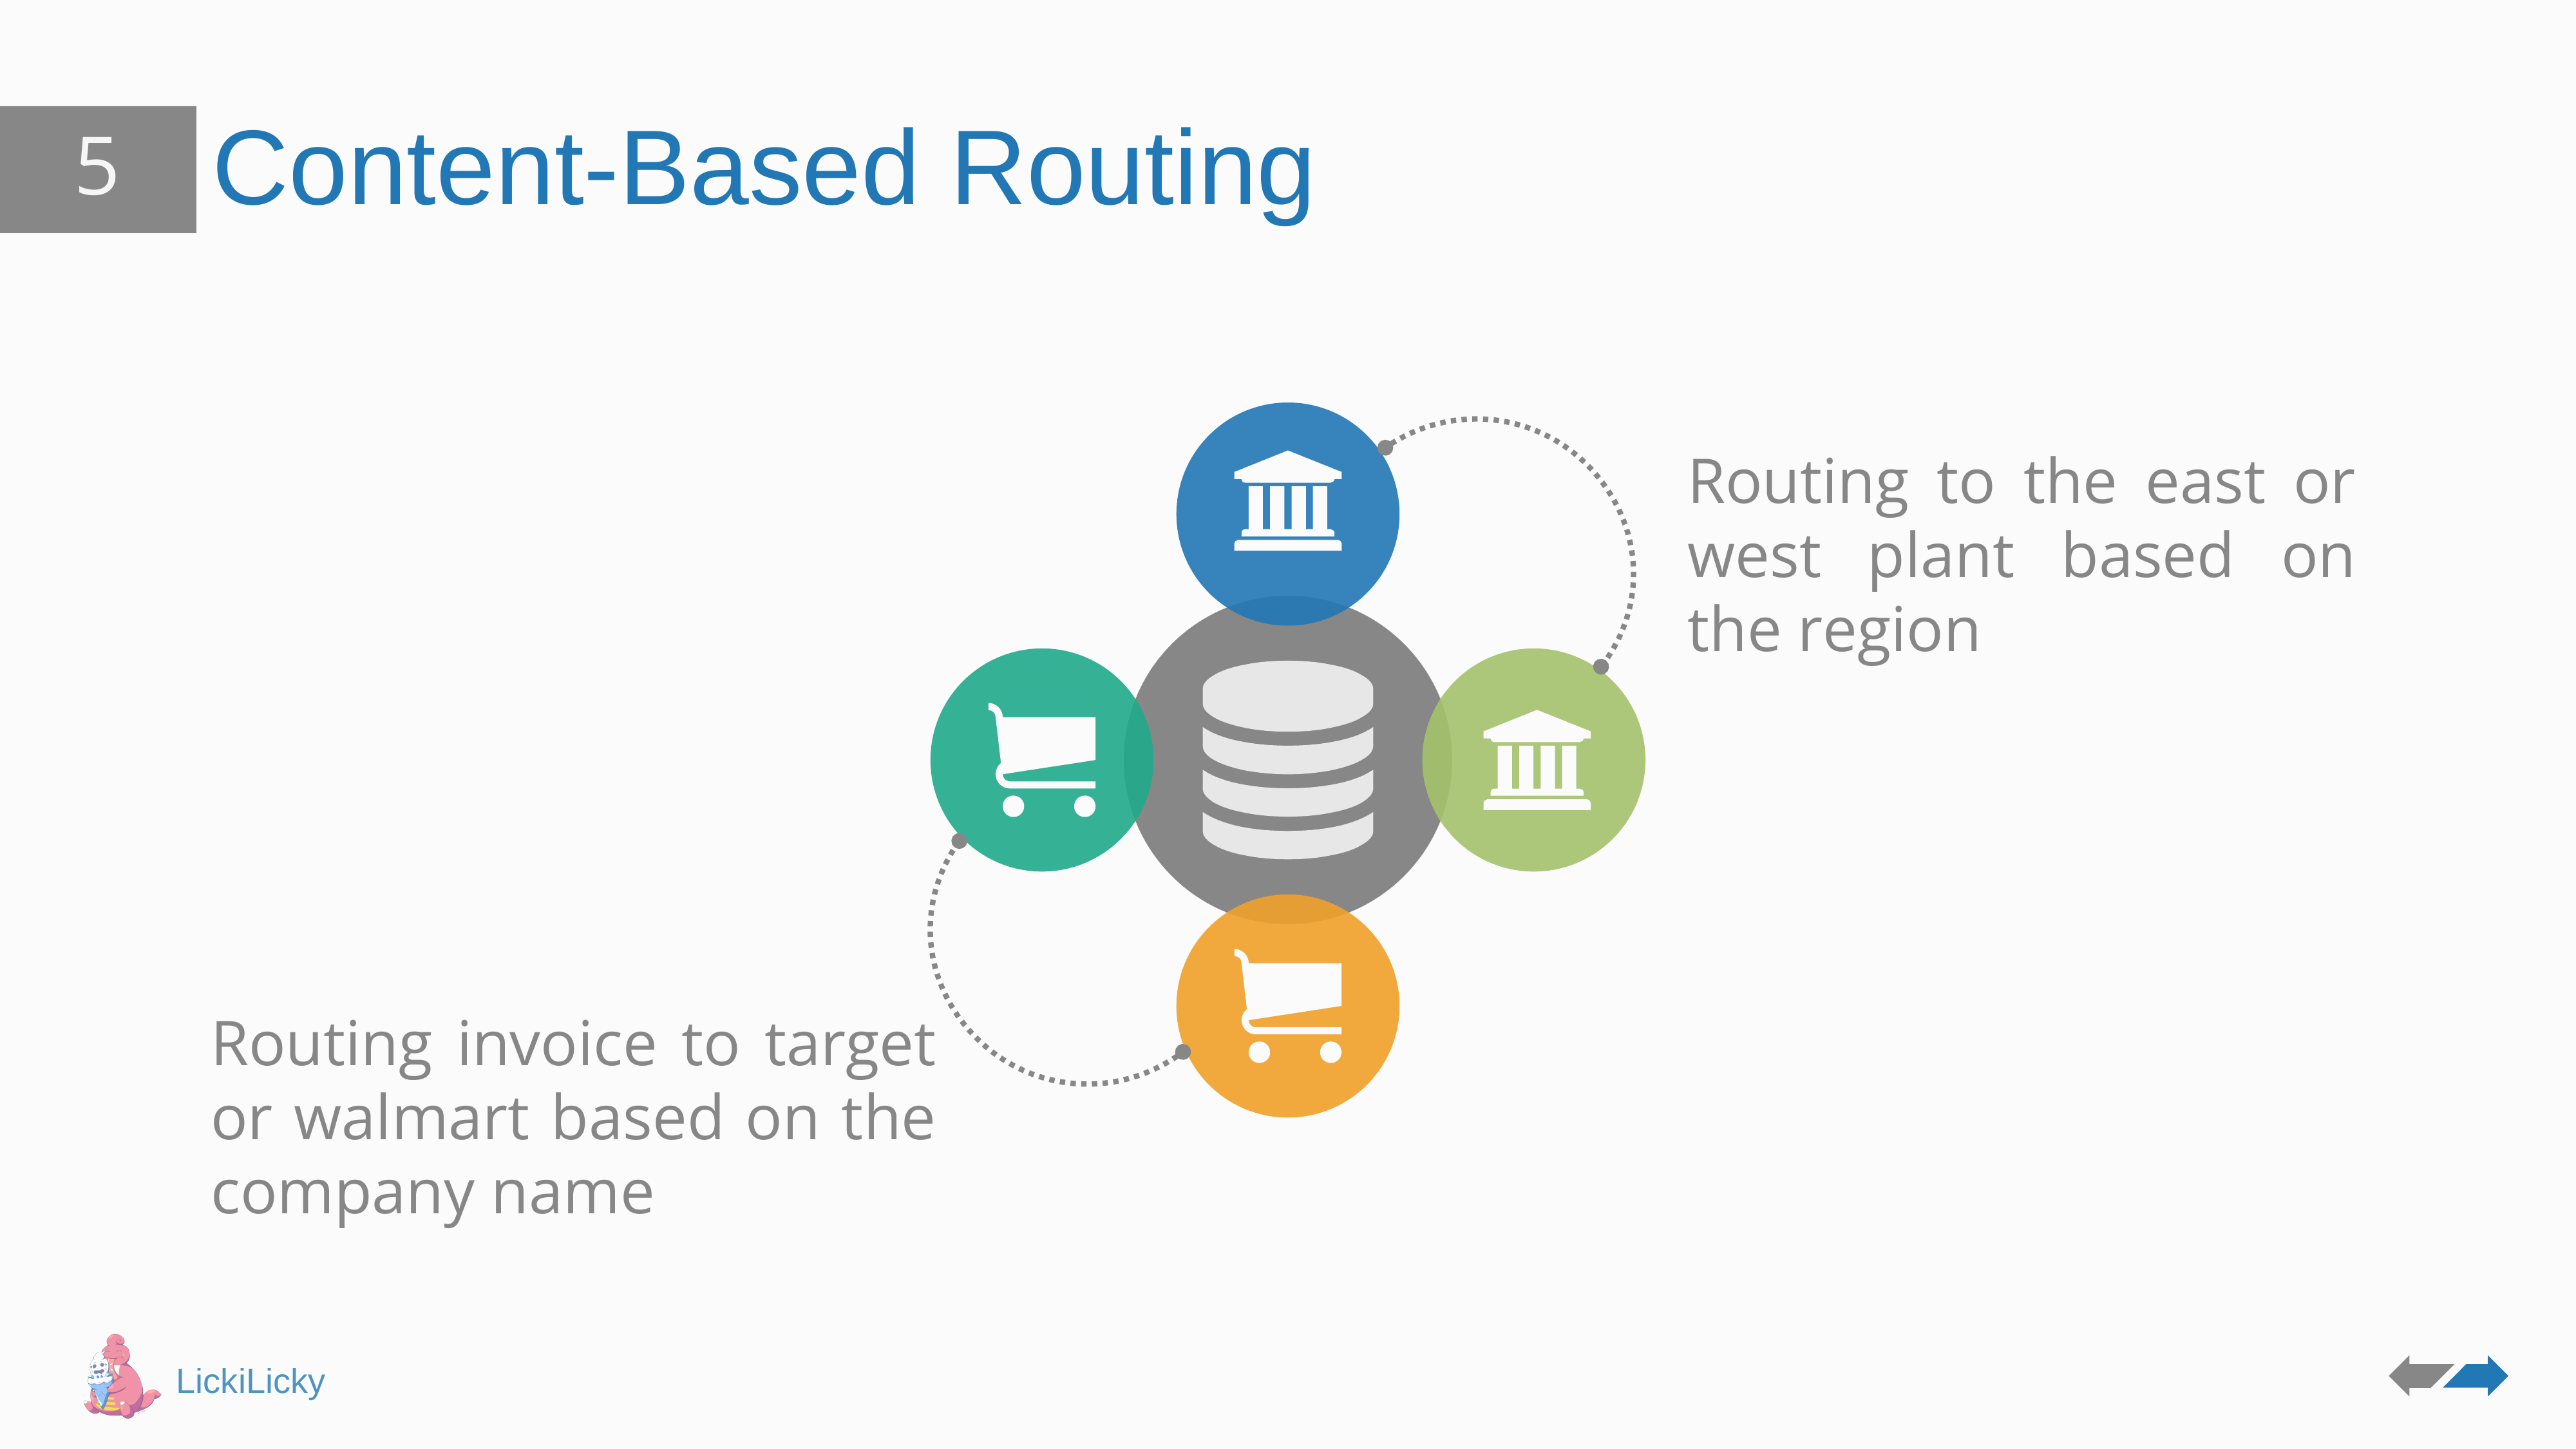

# Content-Based Routing
5

Routing to the east or west plant based on the region

Routing invoice to target or walmart based on the company name